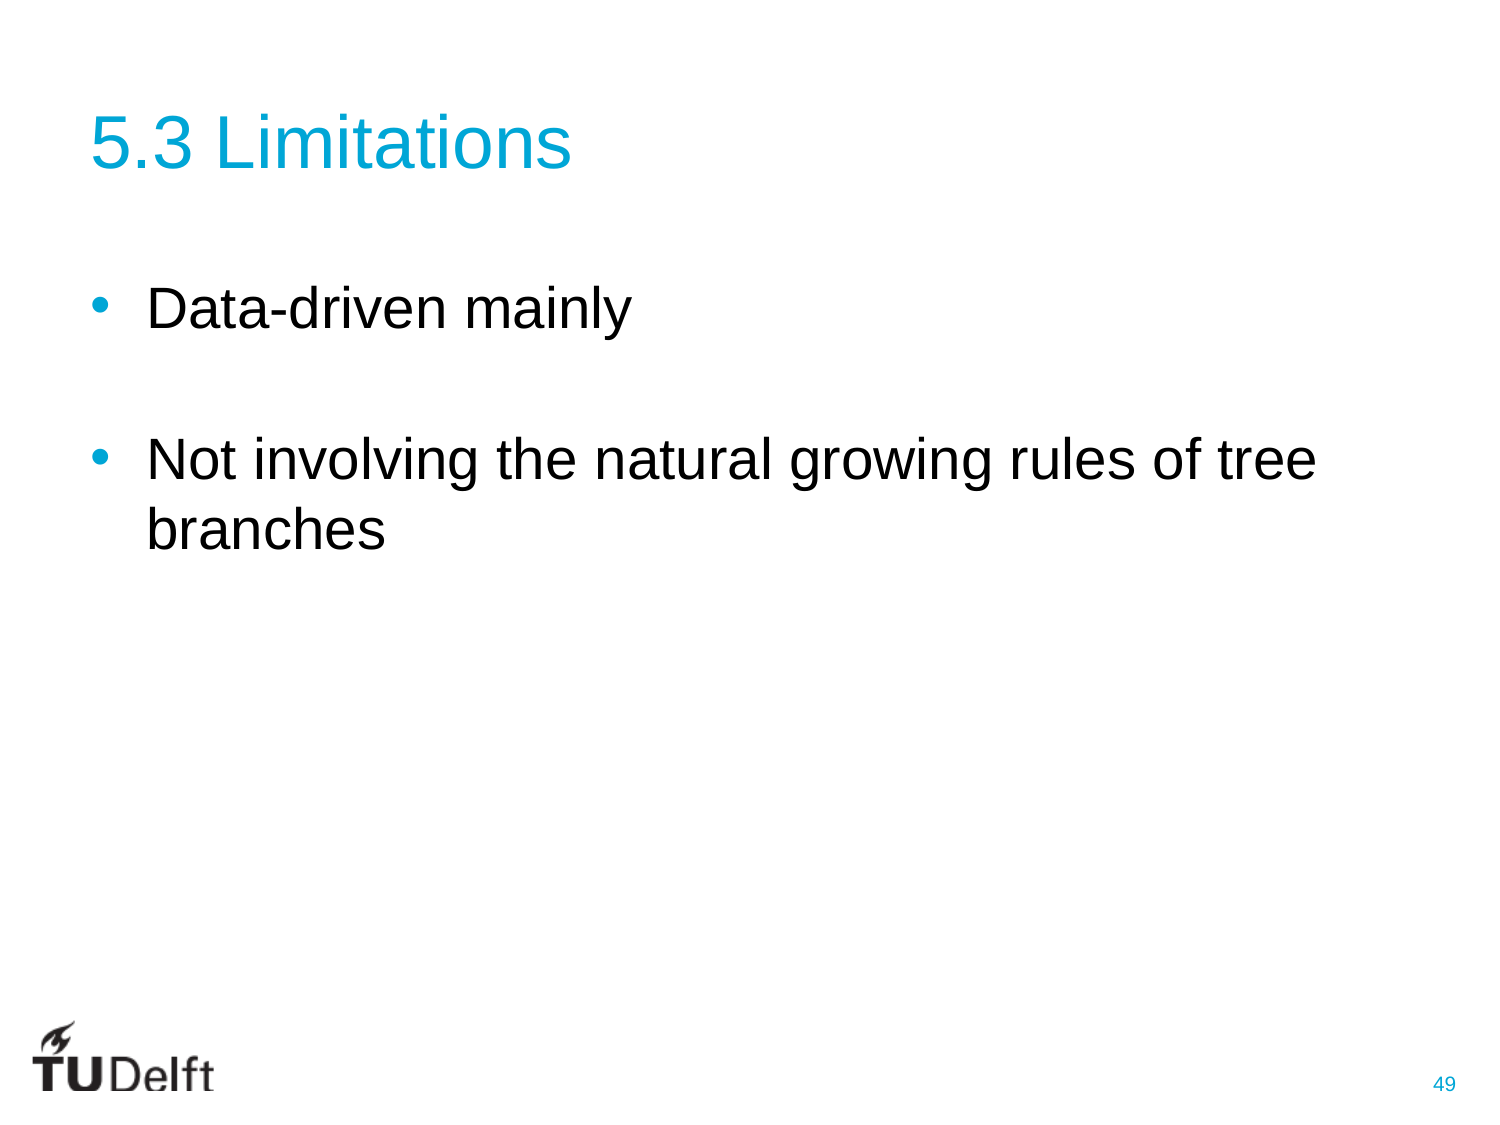

# 5.3 Limitations
Data-driven mainly

Not involving the natural growing rules of tree branches